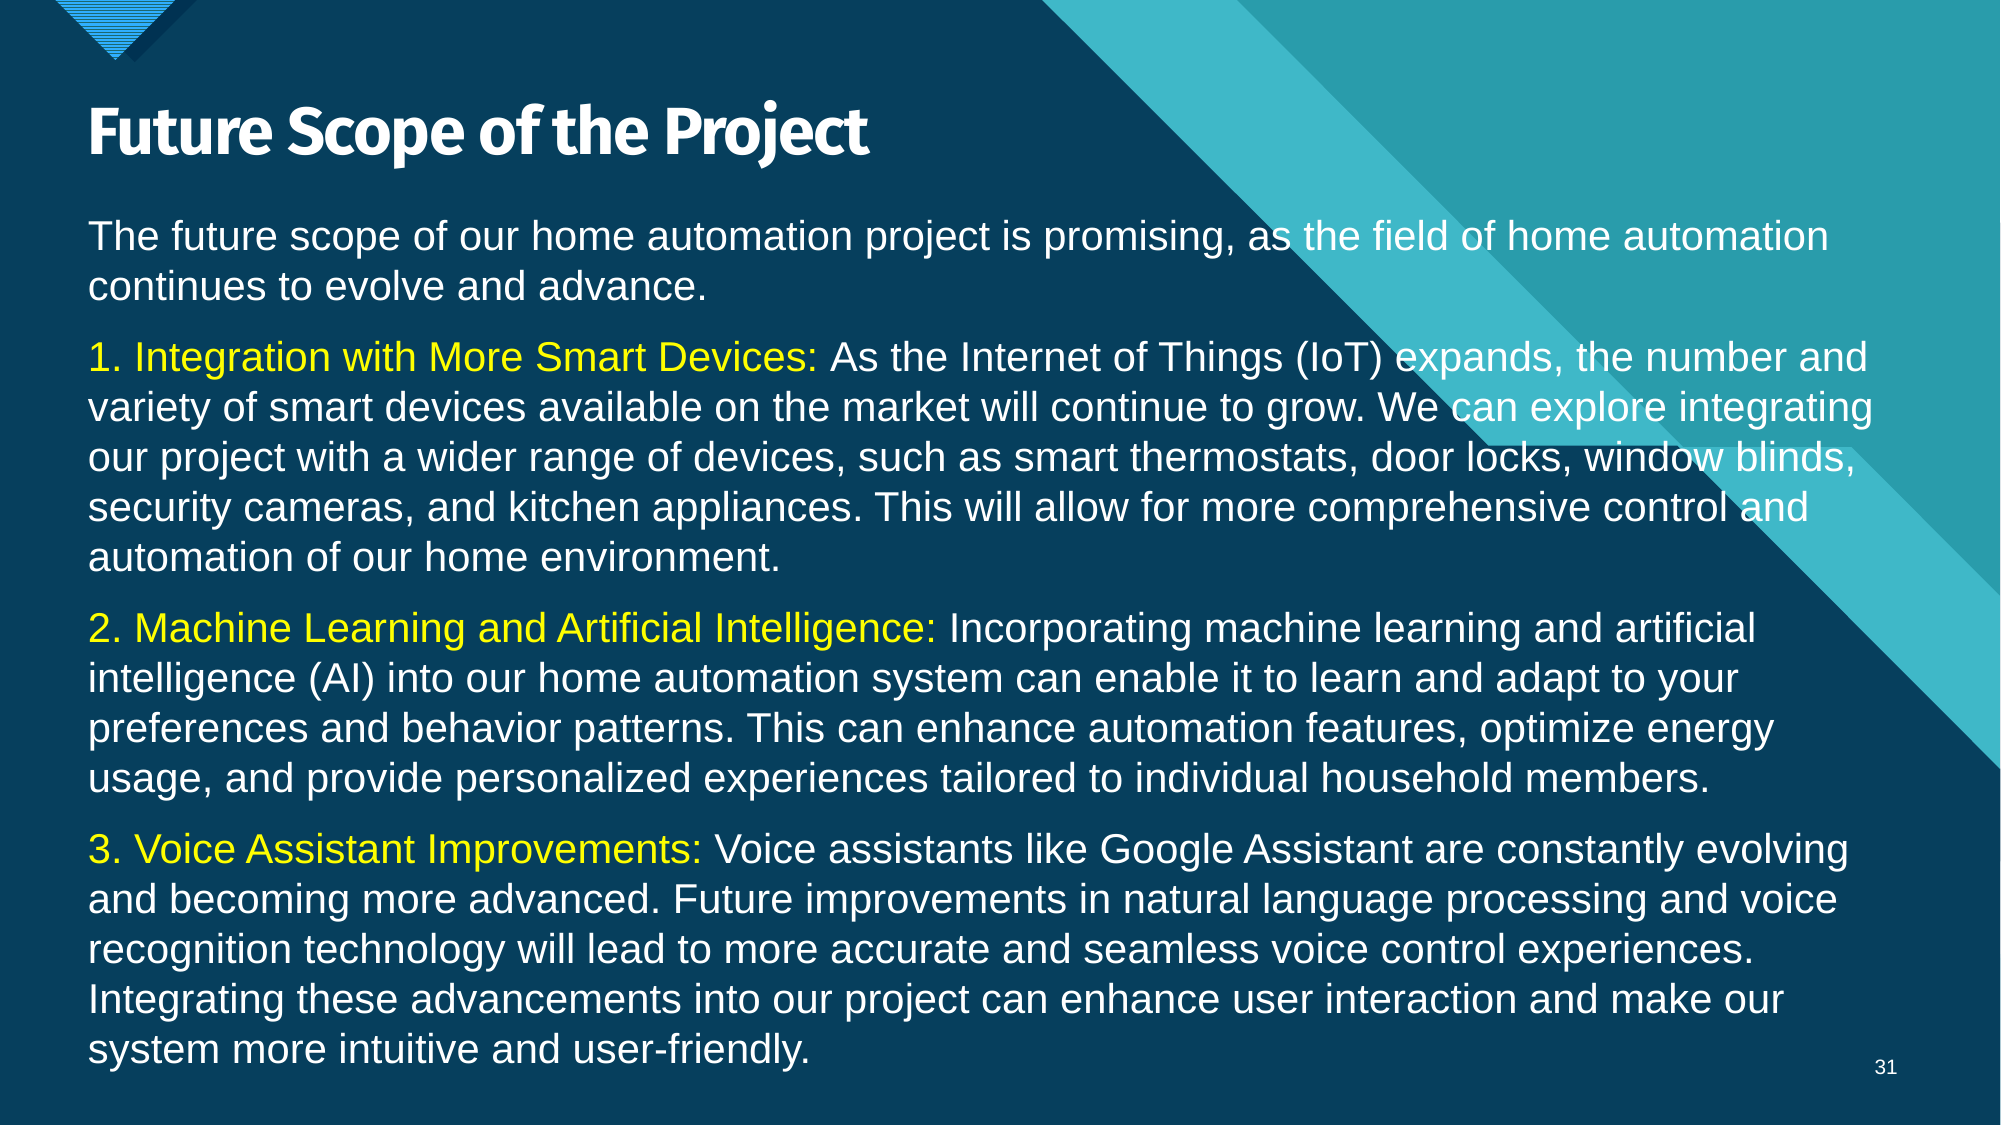

# Future Scope of the Project
The future scope of our home automation project is promising, as the field of home automation continues to evolve and advance.
1. Integration with More Smart Devices: As the Internet of Things (IoT) expands, the number and variety of smart devices available on the market will continue to grow. We can explore integrating our project with a wider range of devices, such as smart thermostats, door locks, window blinds, security cameras, and kitchen appliances. This will allow for more comprehensive control and automation of our home environment.
2. Machine Learning and Artificial Intelligence: Incorporating machine learning and artificial intelligence (AI) into our home automation system can enable it to learn and adapt to your preferences and behavior patterns. This can enhance automation features, optimize energy usage, and provide personalized experiences tailored to individual household members.
3. Voice Assistant Improvements: Voice assistants like Google Assistant are constantly evolving and becoming more advanced. Future improvements in natural language processing and voice recognition technology will lead to more accurate and seamless voice control experiences. Integrating these advancements into our project can enhance user interaction and make our system more intuitive and user-friendly.
31